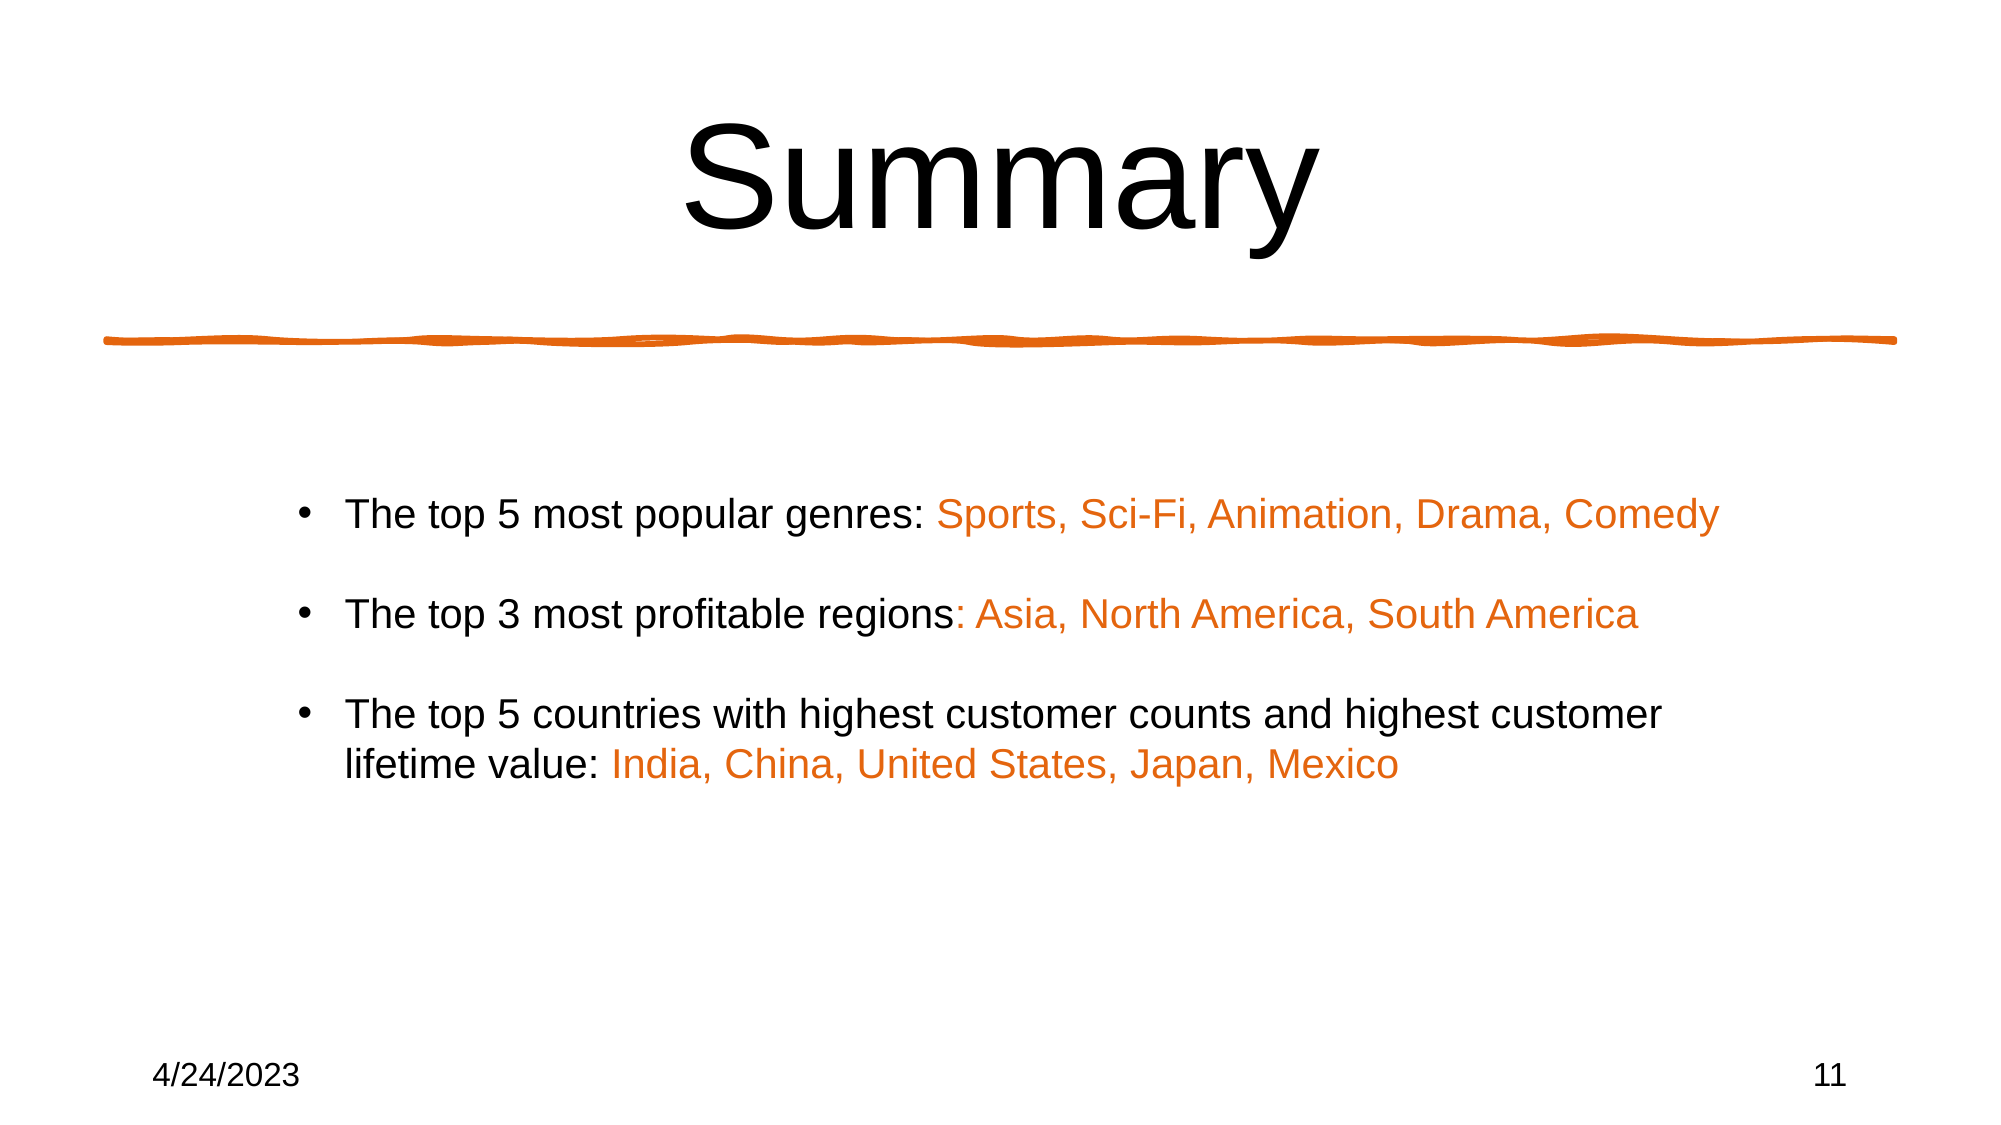

# Summary
The top 5 most popular genres: Sports, Sci-Fi, Animation, Drama, Comedy

The top 3 most profitable regions: Asia, North America, South America

The top 5 countries with highest customer counts and highest customer lifetime value: India, China, United States, Japan, Mexico

4/24/2023
11